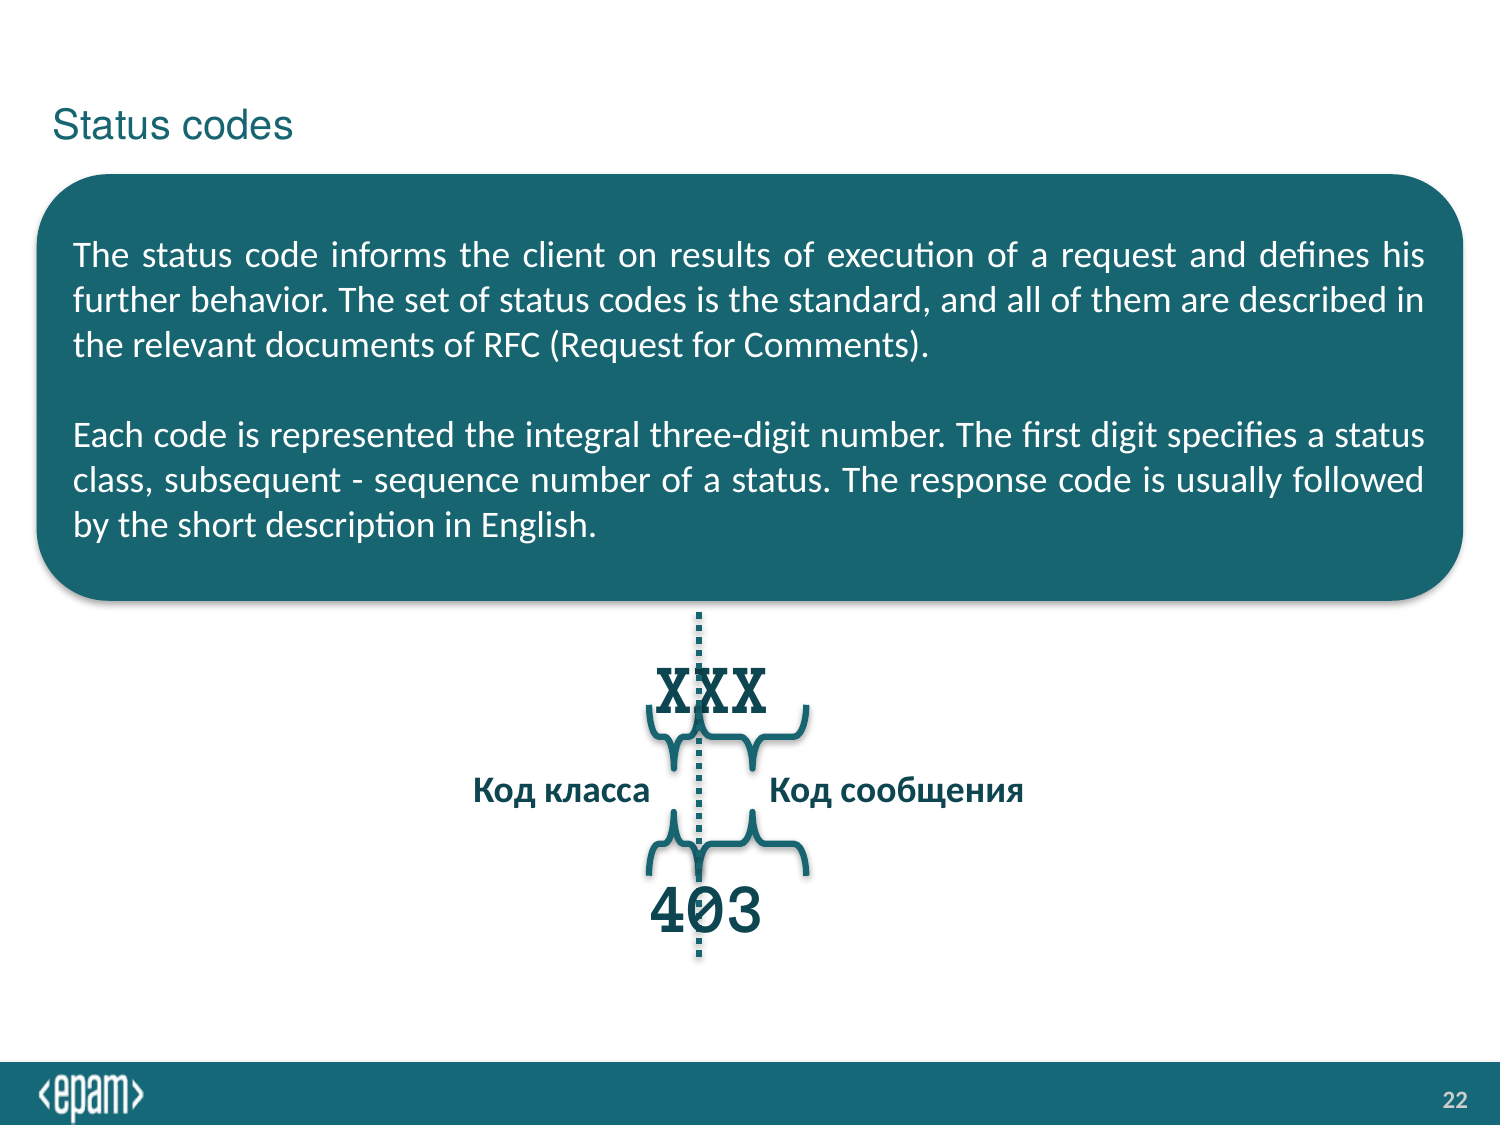

# Status codes
The status code informs the client on results of execution of a request and defines his further behavior. The set of status codes is the standard, and all of them are described in the relevant documents of RFC (Request for Comments).

Each code is represented the integral three-digit number. The first digit specifies a status class, subsequent - sequence number of a status. The response code is usually followed by the short description in English.
XXX

Код класса
Код сообщения

403